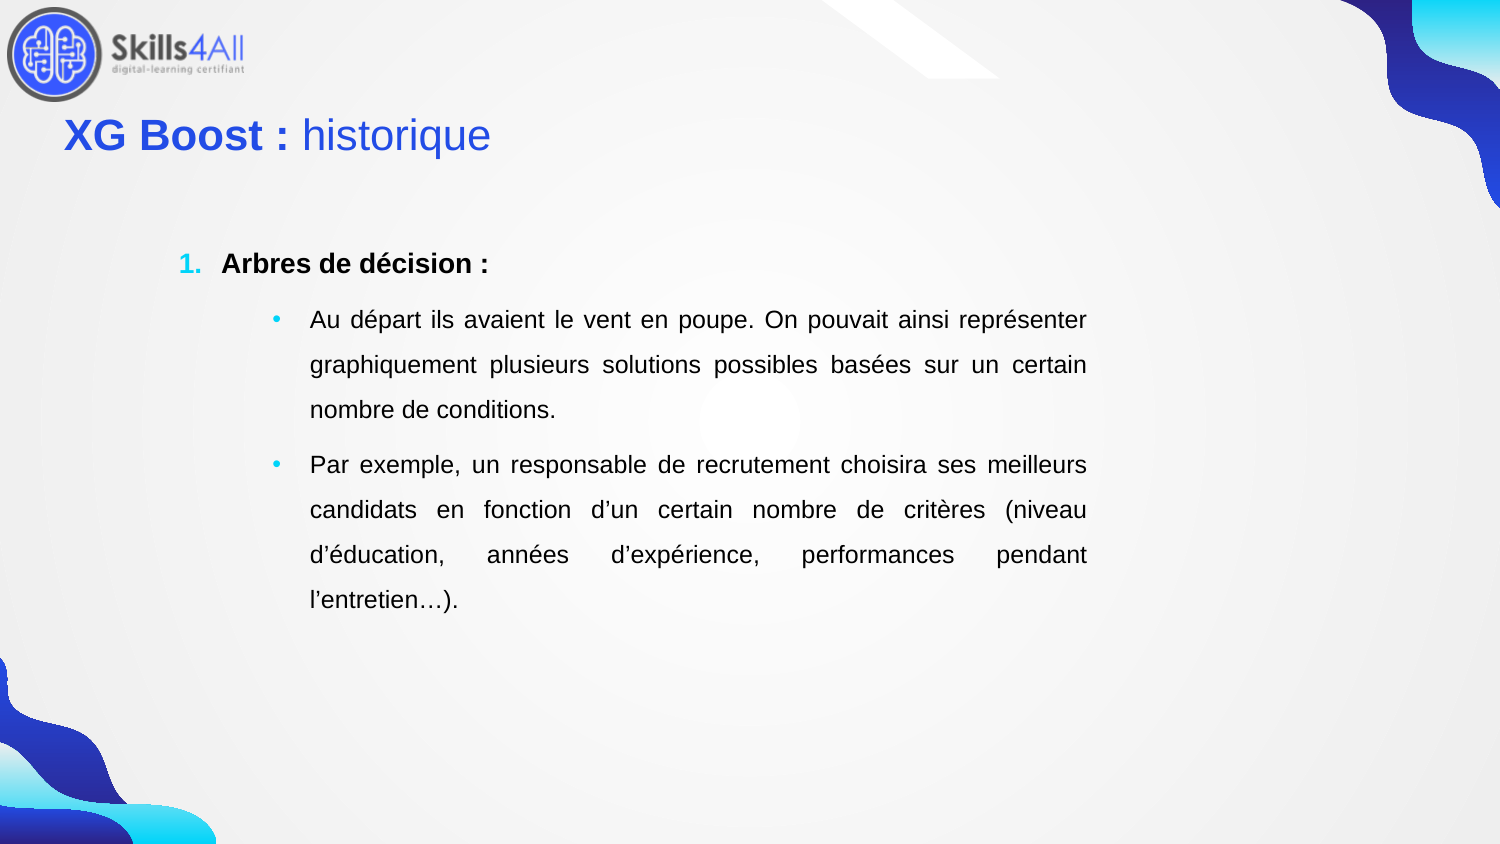

174
# XG Boost : historique
Arbres de décision :
Au départ ils avaient le vent en poupe. On pouvait ainsi représenter graphiquement plusieurs solutions possibles basées sur un certain nombre de conditions.
Par exemple, un responsable de recrutement choisira ses meilleurs candidats en fonction d’un certain nombre de critères (niveau d’éducation, années d’expérience, performances pendant l’entretien…).